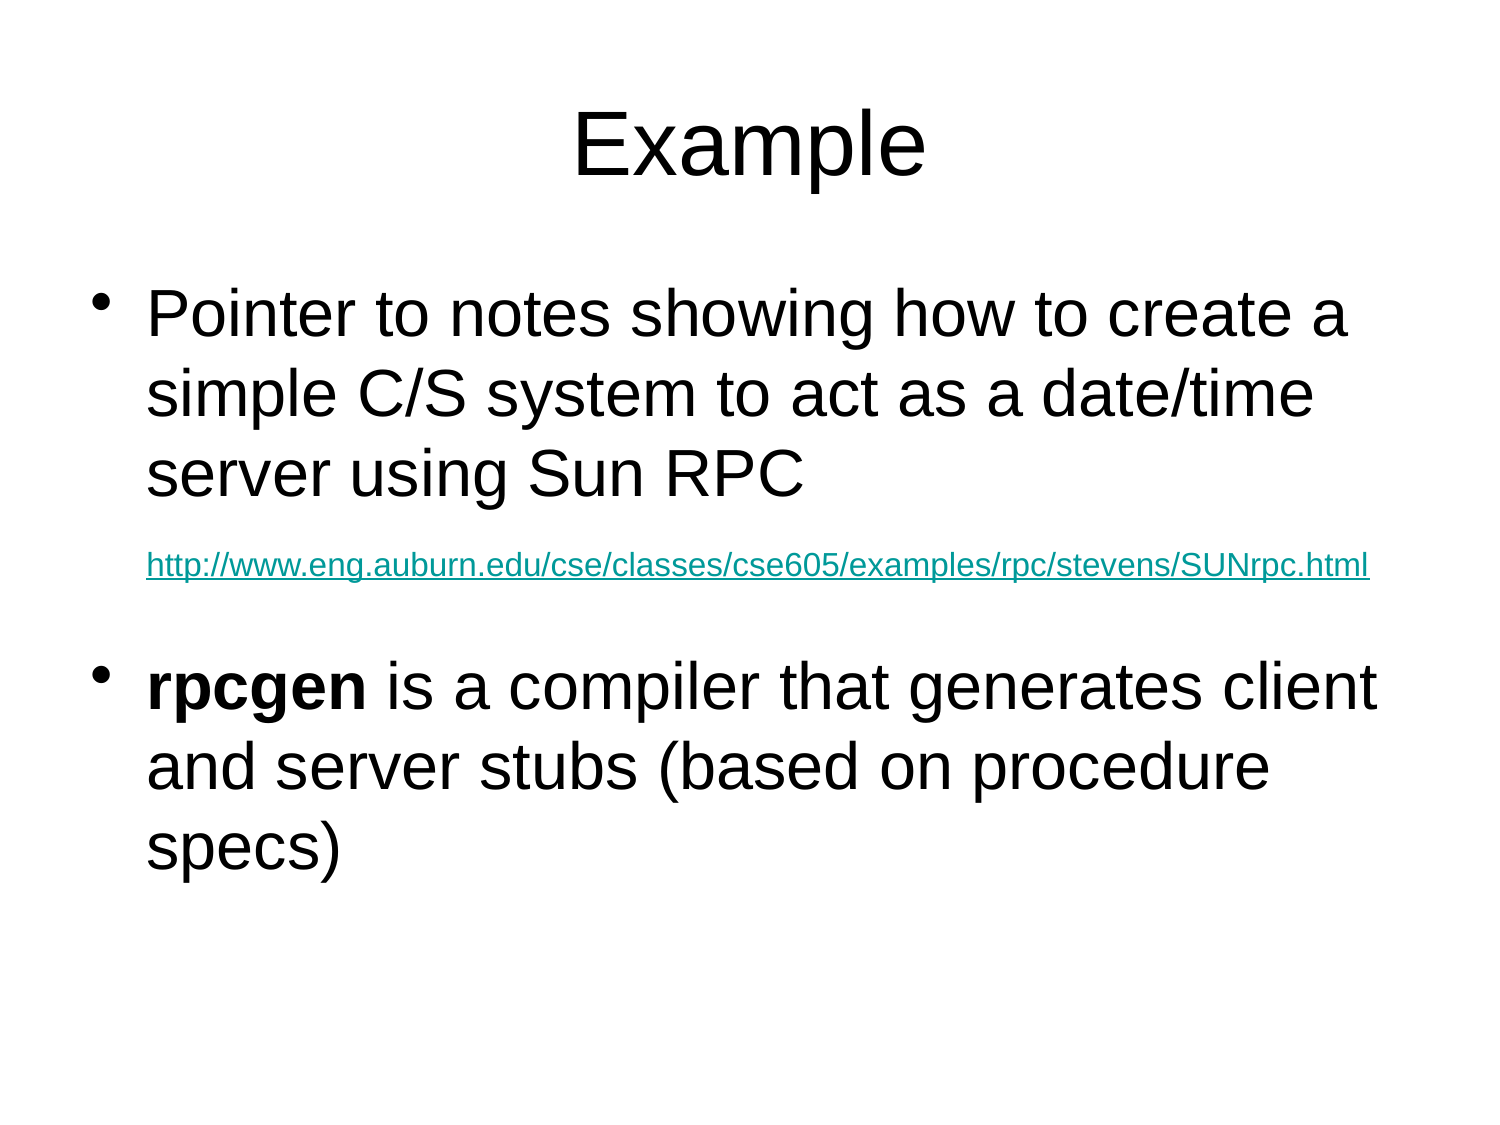

# Example
Pointer to notes showing how to create a simple C/S system to act as a date/time server using Sun RPC http://www.eng.auburn.edu/cse/classes/cse605/examples/rpc/stevens/SUNrpc.html
rpcgen is a compiler that generates client and server stubs (based on procedure specs)